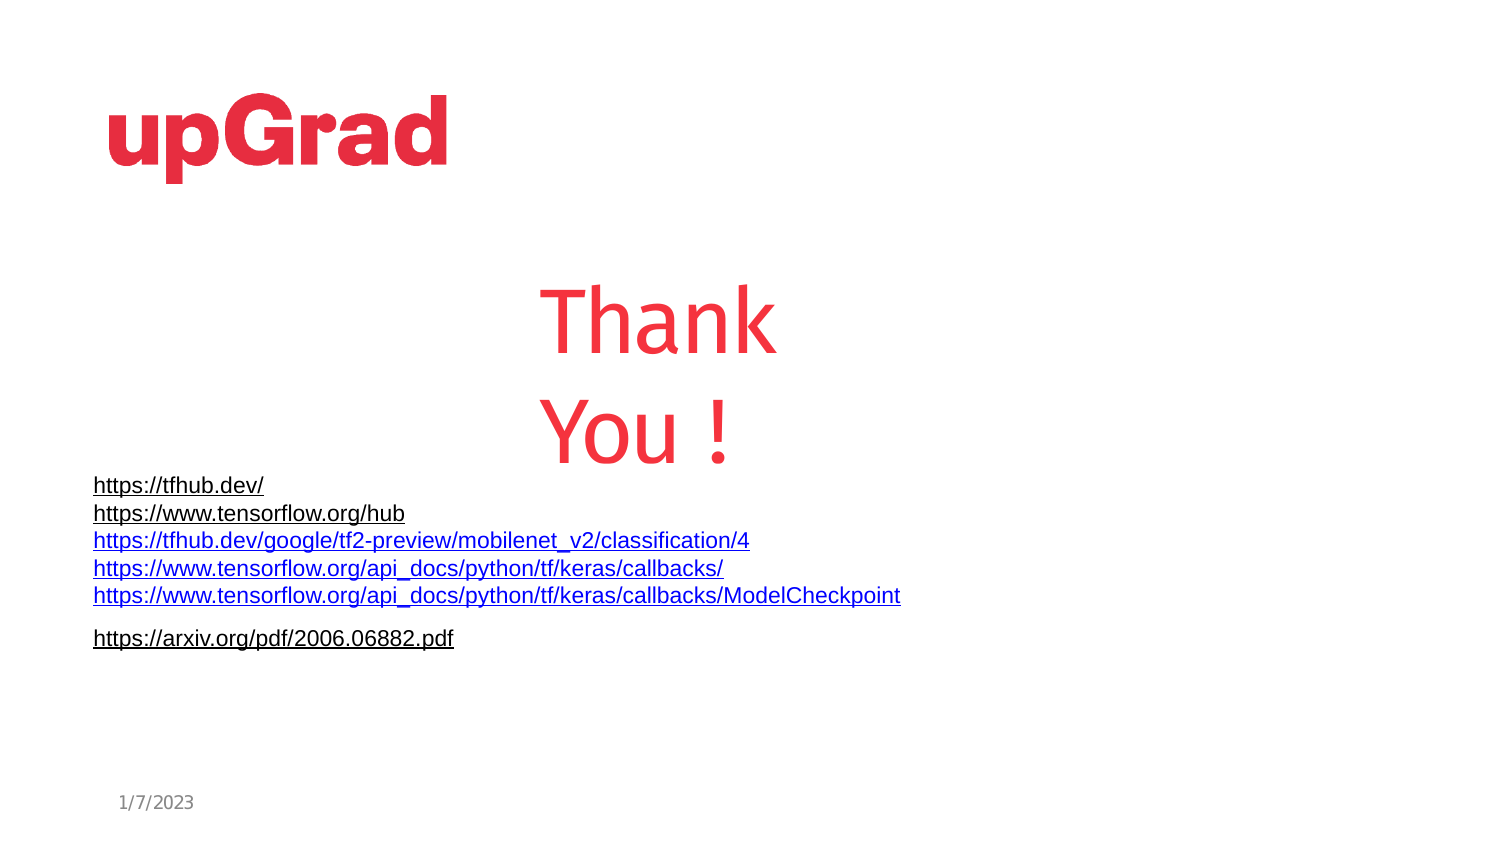

# Thank You !
https://tfhub.dev/
https://www.tensorflow.org/hub
https://tfhub.dev/google/tf2-preview/mobilenet_v2/classification/4
https://www.tensorflow.org/api_docs/python/tf/keras/callbacks/
https://www.tensorflow.org/api_docs/python/tf/keras/callbacks/ModelCheckpoint
https://arxiv.org/pdf/2006.06882.pdf
1/7/2023